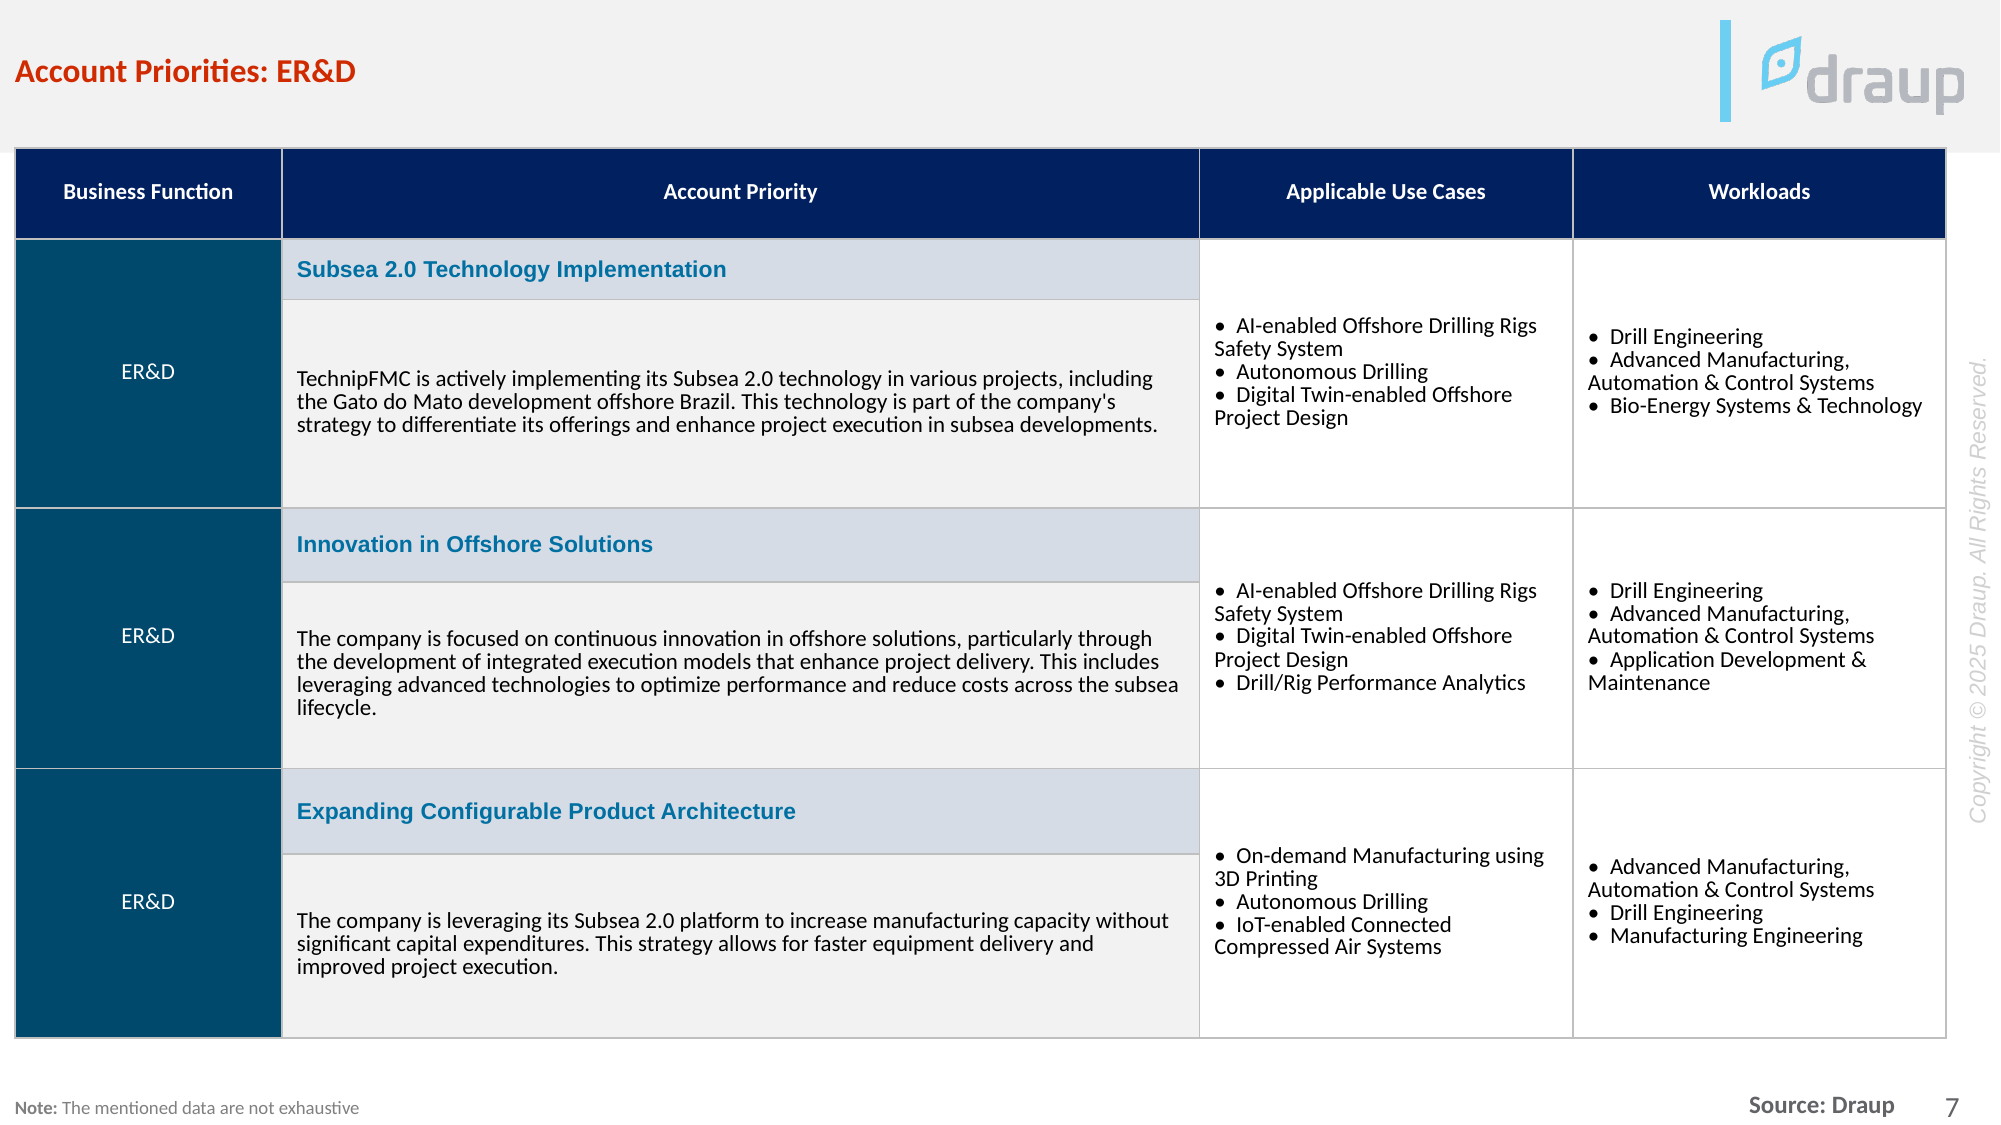

Account Priorities: ER&D
| Business Function | Account Priority | Applicable Use Cases | Workloads |
| --- | --- | --- | --- |
| ER&D | Subsea 2.0 Technology Implementation | • AI-enabled Offshore Drilling Rigs Safety System • Autonomous Drilling • Digital Twin-enabled Offshore Project Design | • Drill Engineering • Advanced Manufacturing, Automation & Control Systems • Bio-Energy Systems & Technology |
|  | TechnipFMC is actively implementing its Subsea 2.0 technology in various projects, including the Gato do Mato development offshore Brazil. This technology is part of the company's strategy to differentiate its offerings and enhance project execution in subsea developments. |  |  |
| ER&D | Innovation in Offshore Solutions | • AI-enabled Offshore Drilling Rigs Safety System • Digital Twin-enabled Offshore Project Design • Drill/Rig Performance Analytics | • Drill Engineering • Advanced Manufacturing, Automation & Control Systems • Application Development & Maintenance |
|  | The company is focused on continuous innovation in offshore solutions, particularly through the development of integrated execution models that enhance project delivery. This includes leveraging advanced technologies to optimize performance and reduce costs across the subsea lifecycle. |  |  |
| ER&D | Expanding Configurable Product Architecture | • On-demand Manufacturing using 3D Printing • Autonomous Drilling • IoT-enabled Connected Compressed Air Systems | • Advanced Manufacturing, Automation & Control Systems • Drill Engineering • Manufacturing Engineering |
|  | The company is leveraging its Subsea 2.0 platform to increase manufacturing capacity without significant capital expenditures. This strategy allows for faster equipment delivery and improved project execution. |  |  |
Note: The mentioned data are not exhaustive